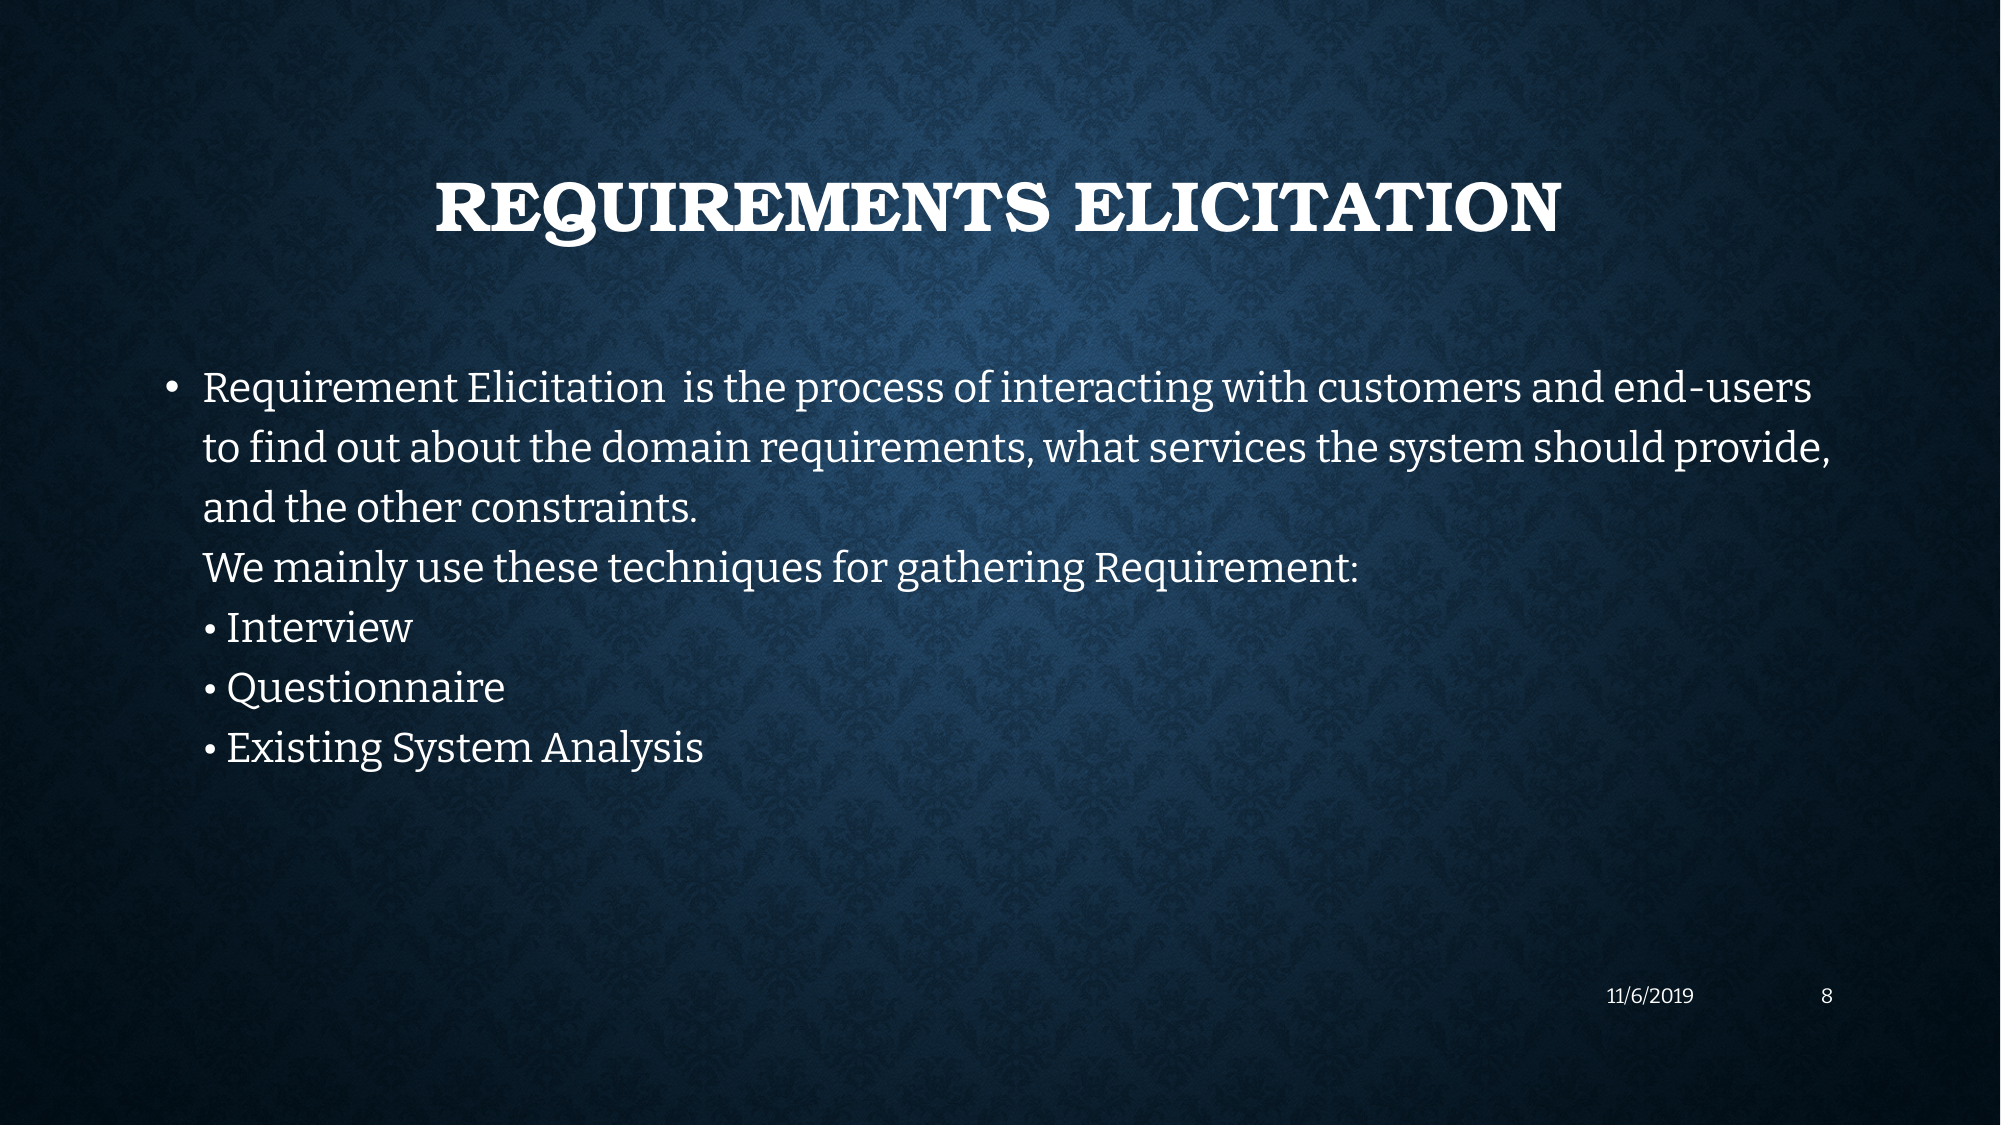

# Requirements Elicitation
Requirement Elicitation  is the process of interacting with customers and end-users to find out about the domain requirements, what services the system should provide, and the other constraints.
We mainly use these techniques for gathering Requirement:
• Interview
• Questionnaire
• Existing System Analysis
11/6/2019
8